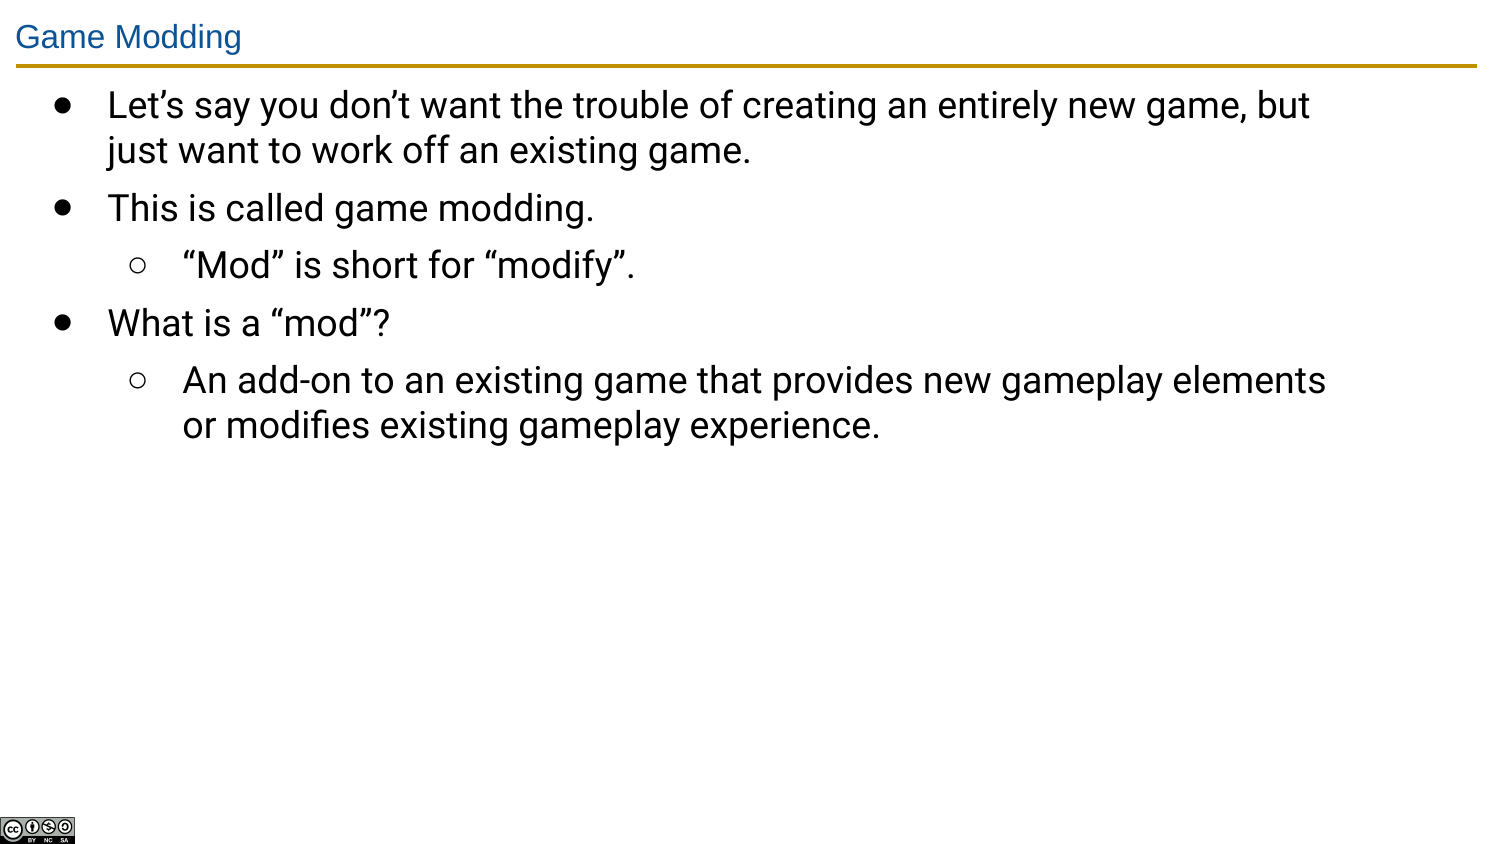

# Game Modding
Let’s say you don’t want the trouble of creating an entirely new game, but just want to work off an existing game.
This is called game modding.
“Mod” is short for “modify”.
What is a “mod”?
An add-on to an existing game that provides new gameplay elements or modifies existing gameplay experience.